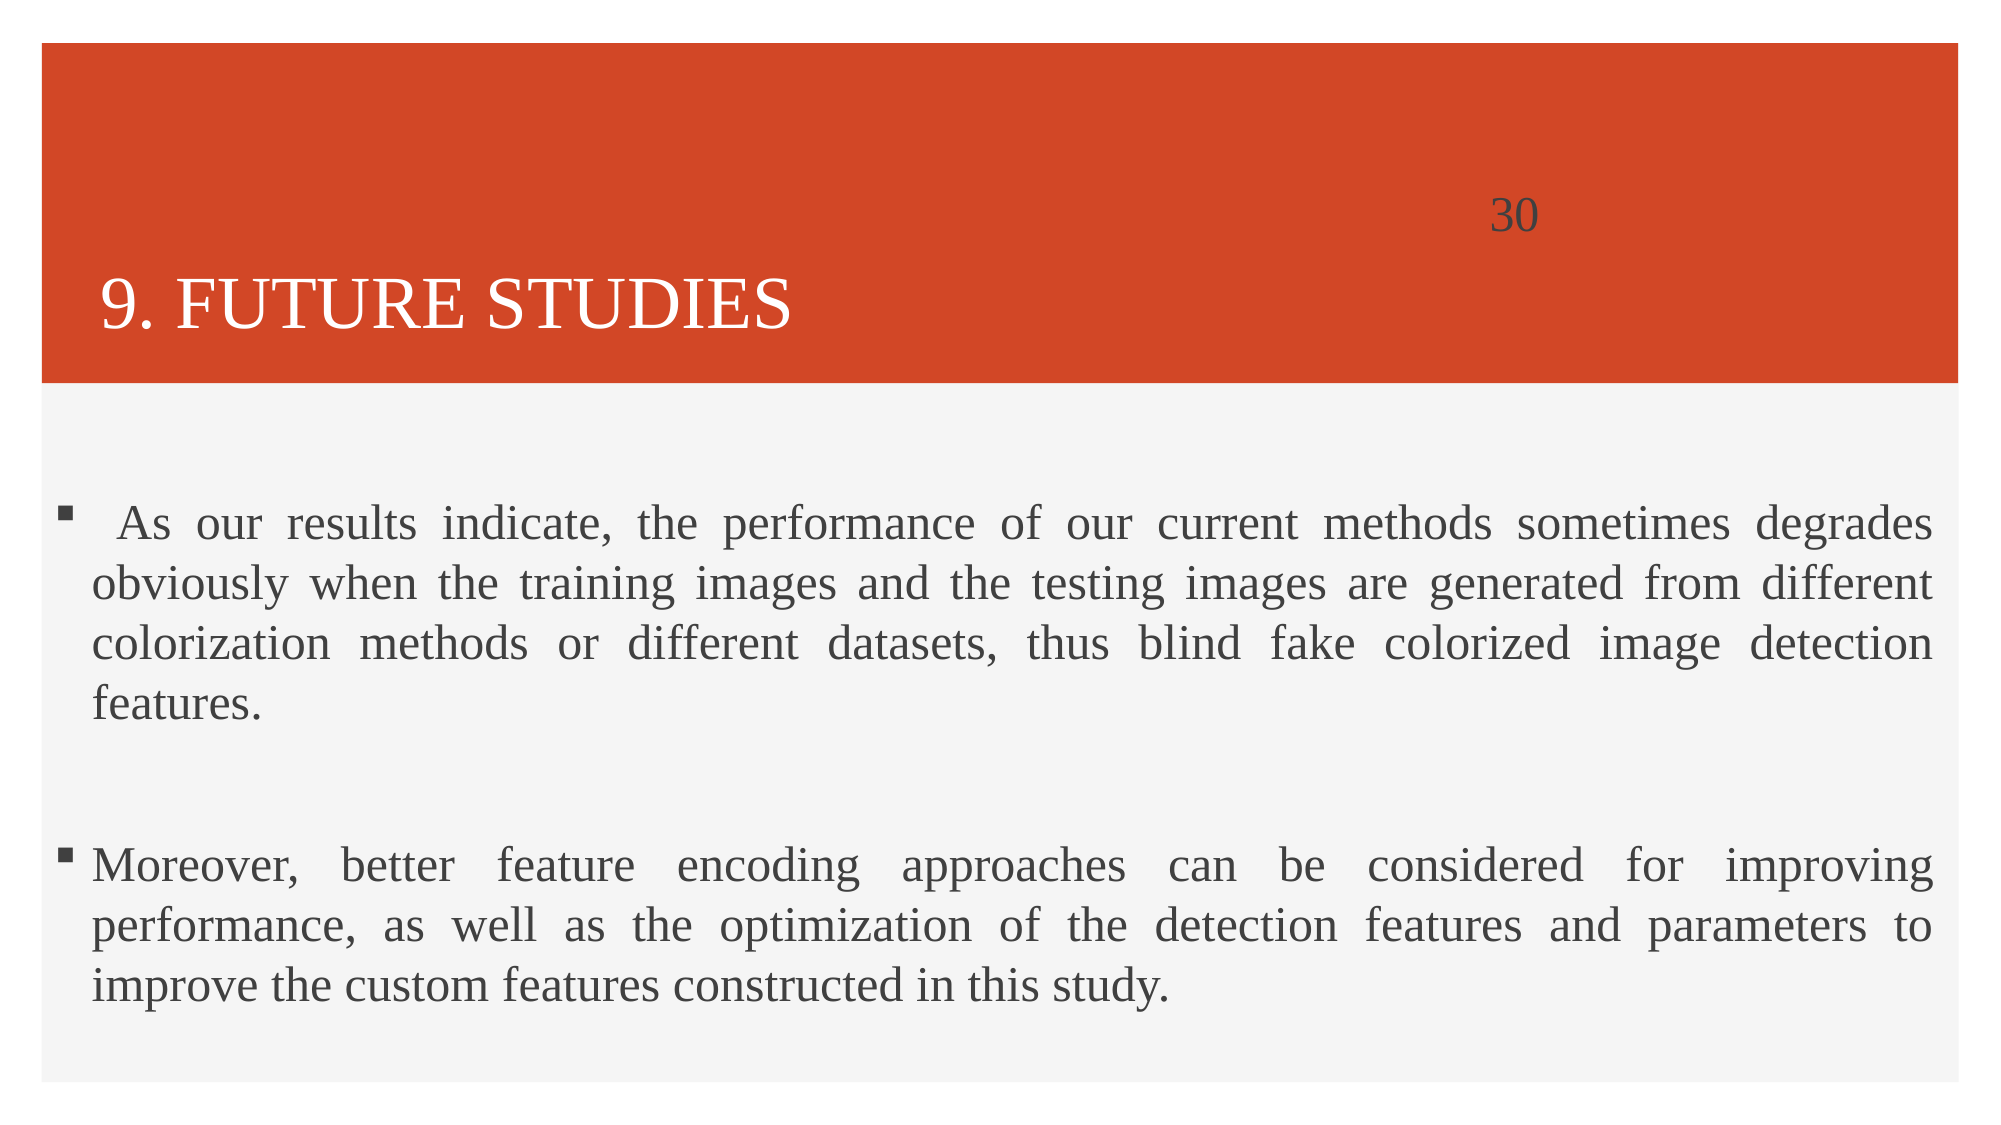

30
# 9. FUTURE STUDIES
 As our results indicate, the performance of our current methods sometimes degrades obviously when the training images and the testing images are generated from different colorization methods or different datasets, thus blind fake colorized image detection features.

Moreover, better feature encoding approaches can be considered for improving performance, as well as the optimization of the detection features and parameters to improve the custom features constructed in this study.